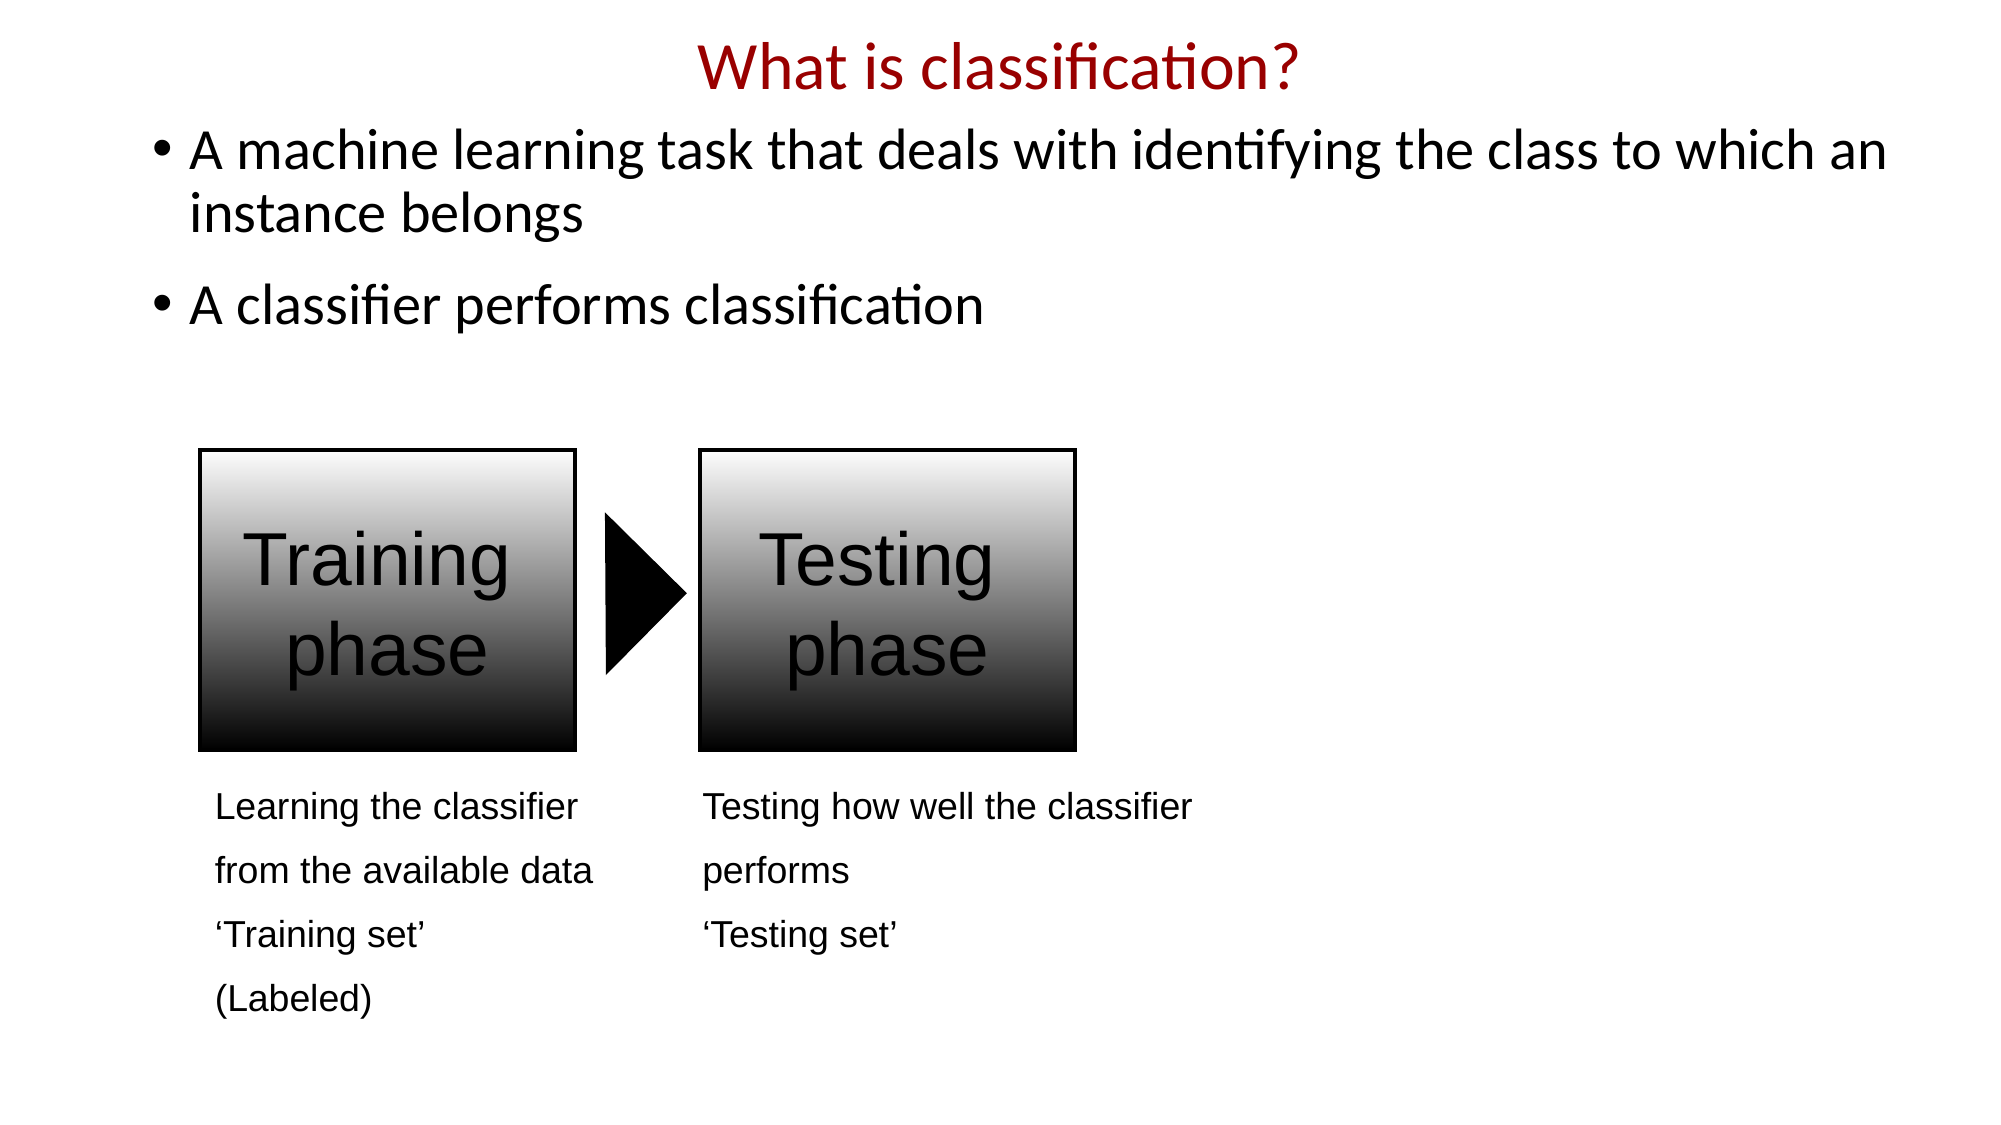

# What is classification?
A machine learning task that deals with identifying the class to which an instance belongs
A classifier performs classification

Training
phase
Testing
phase

Learning the classifier
from the available data
‘Training set’
(Labeled)
Testing how well the classifier
performs
‘Testing set’